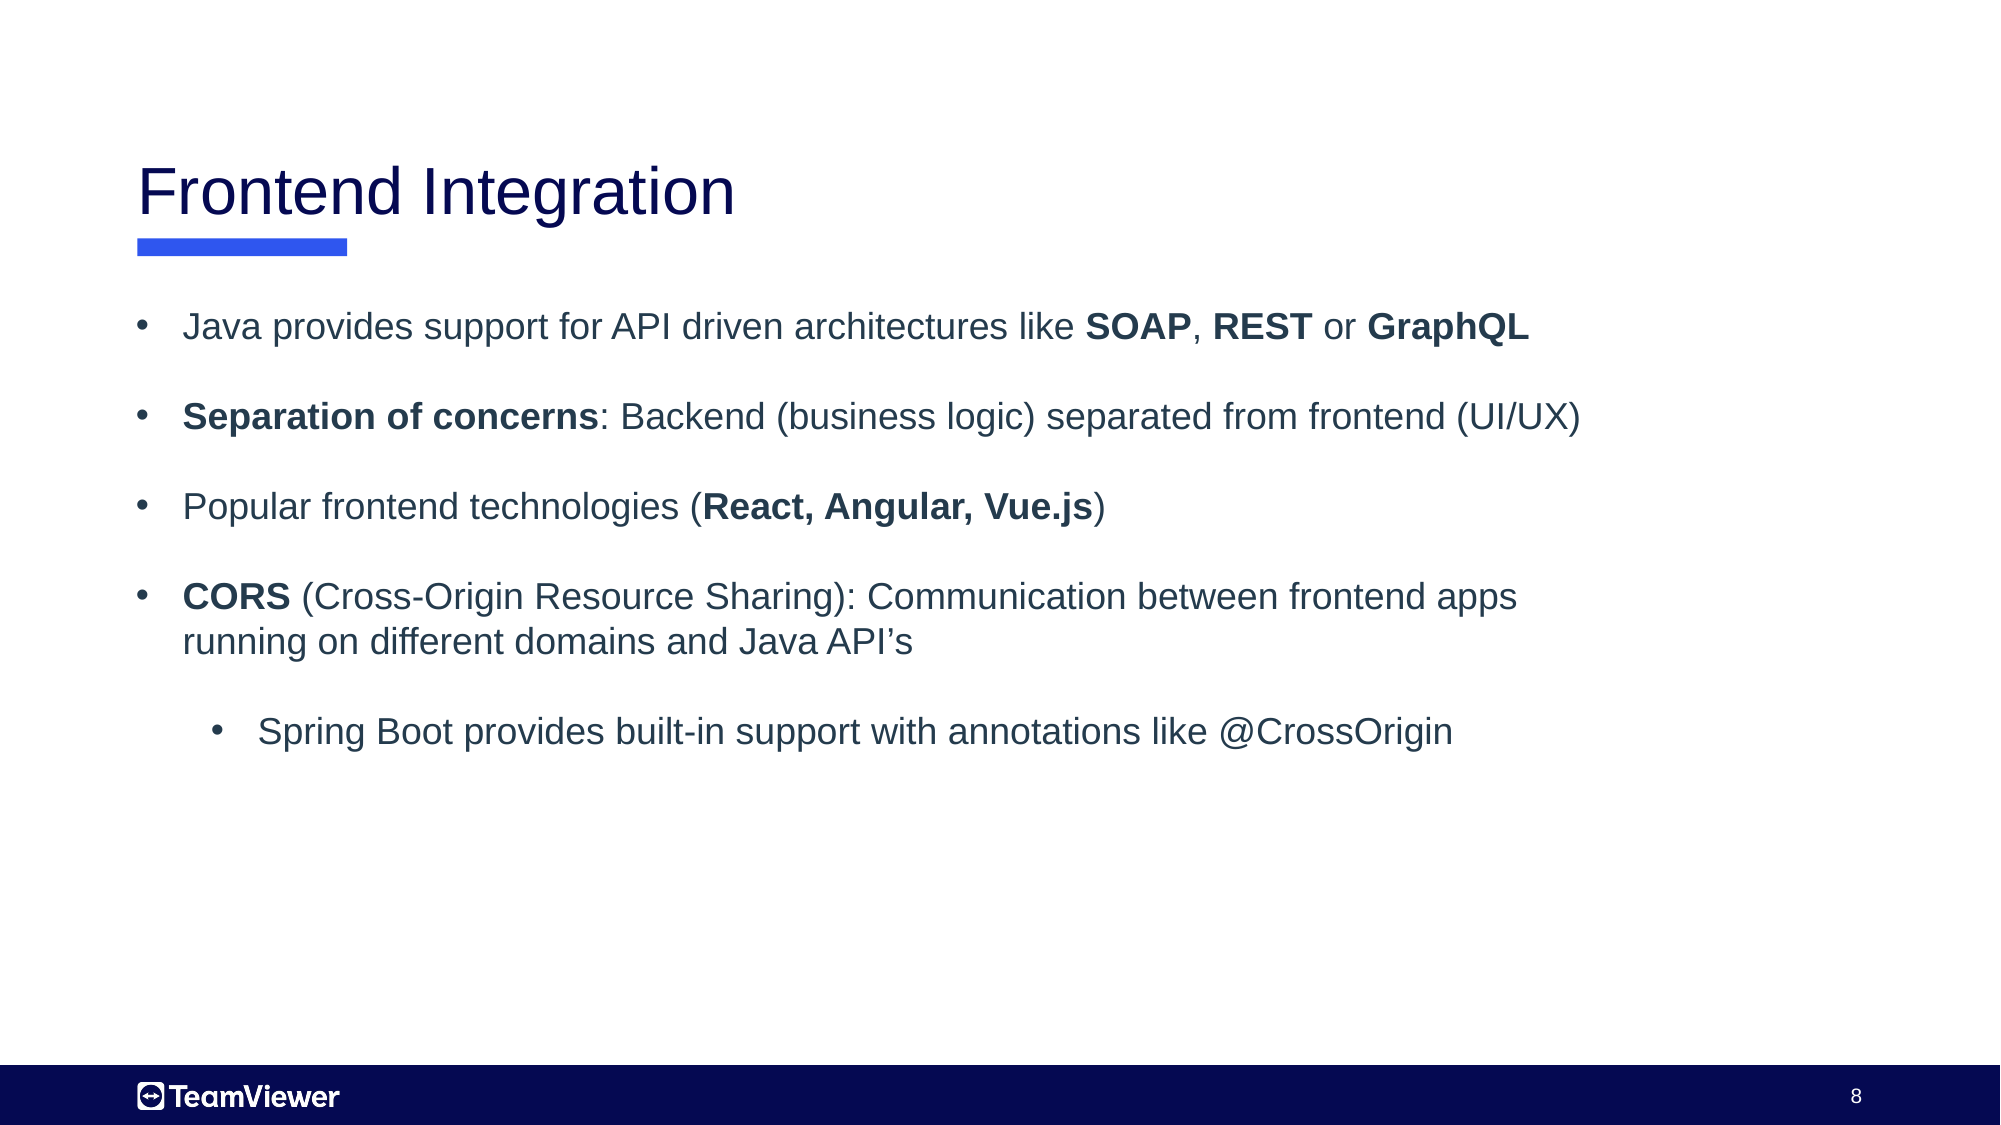

# Frontend Integration

Java provides support for API driven architectures like SOAP, REST or GraphQL

Separation of concerns: Backend (business logic) separated from frontend (UI/UX)

Popular frontend technologies (React, Angular, Vue.js)

CORS (Cross-Origin Resource Sharing): Communication between frontend apps running on different domains and Java API’s

Spring Boot provides built-in support with annotations like @CrossOrigin

8